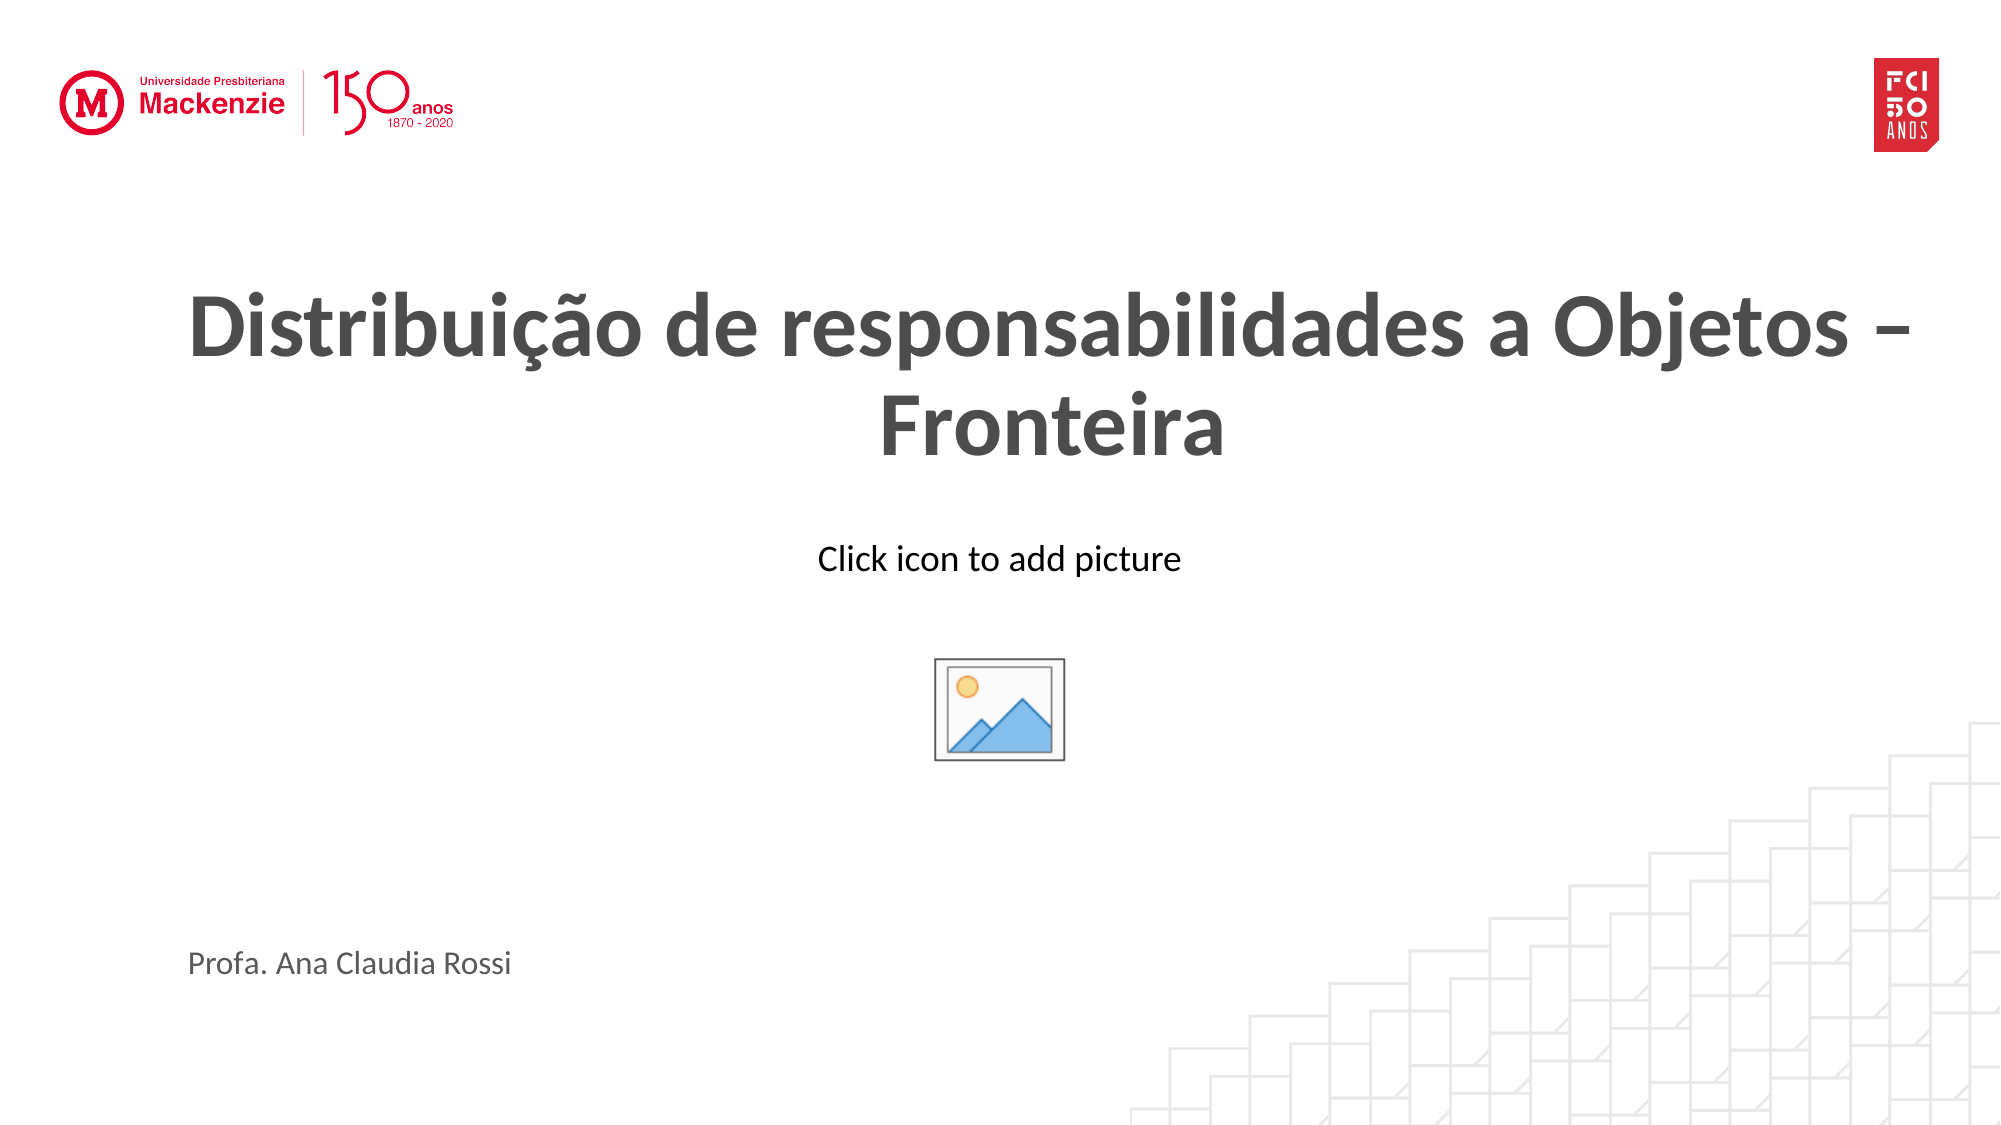

# Distribuição de responsabilidades a Objetos – Fronteira

Profa. Ana Claudia Rossi